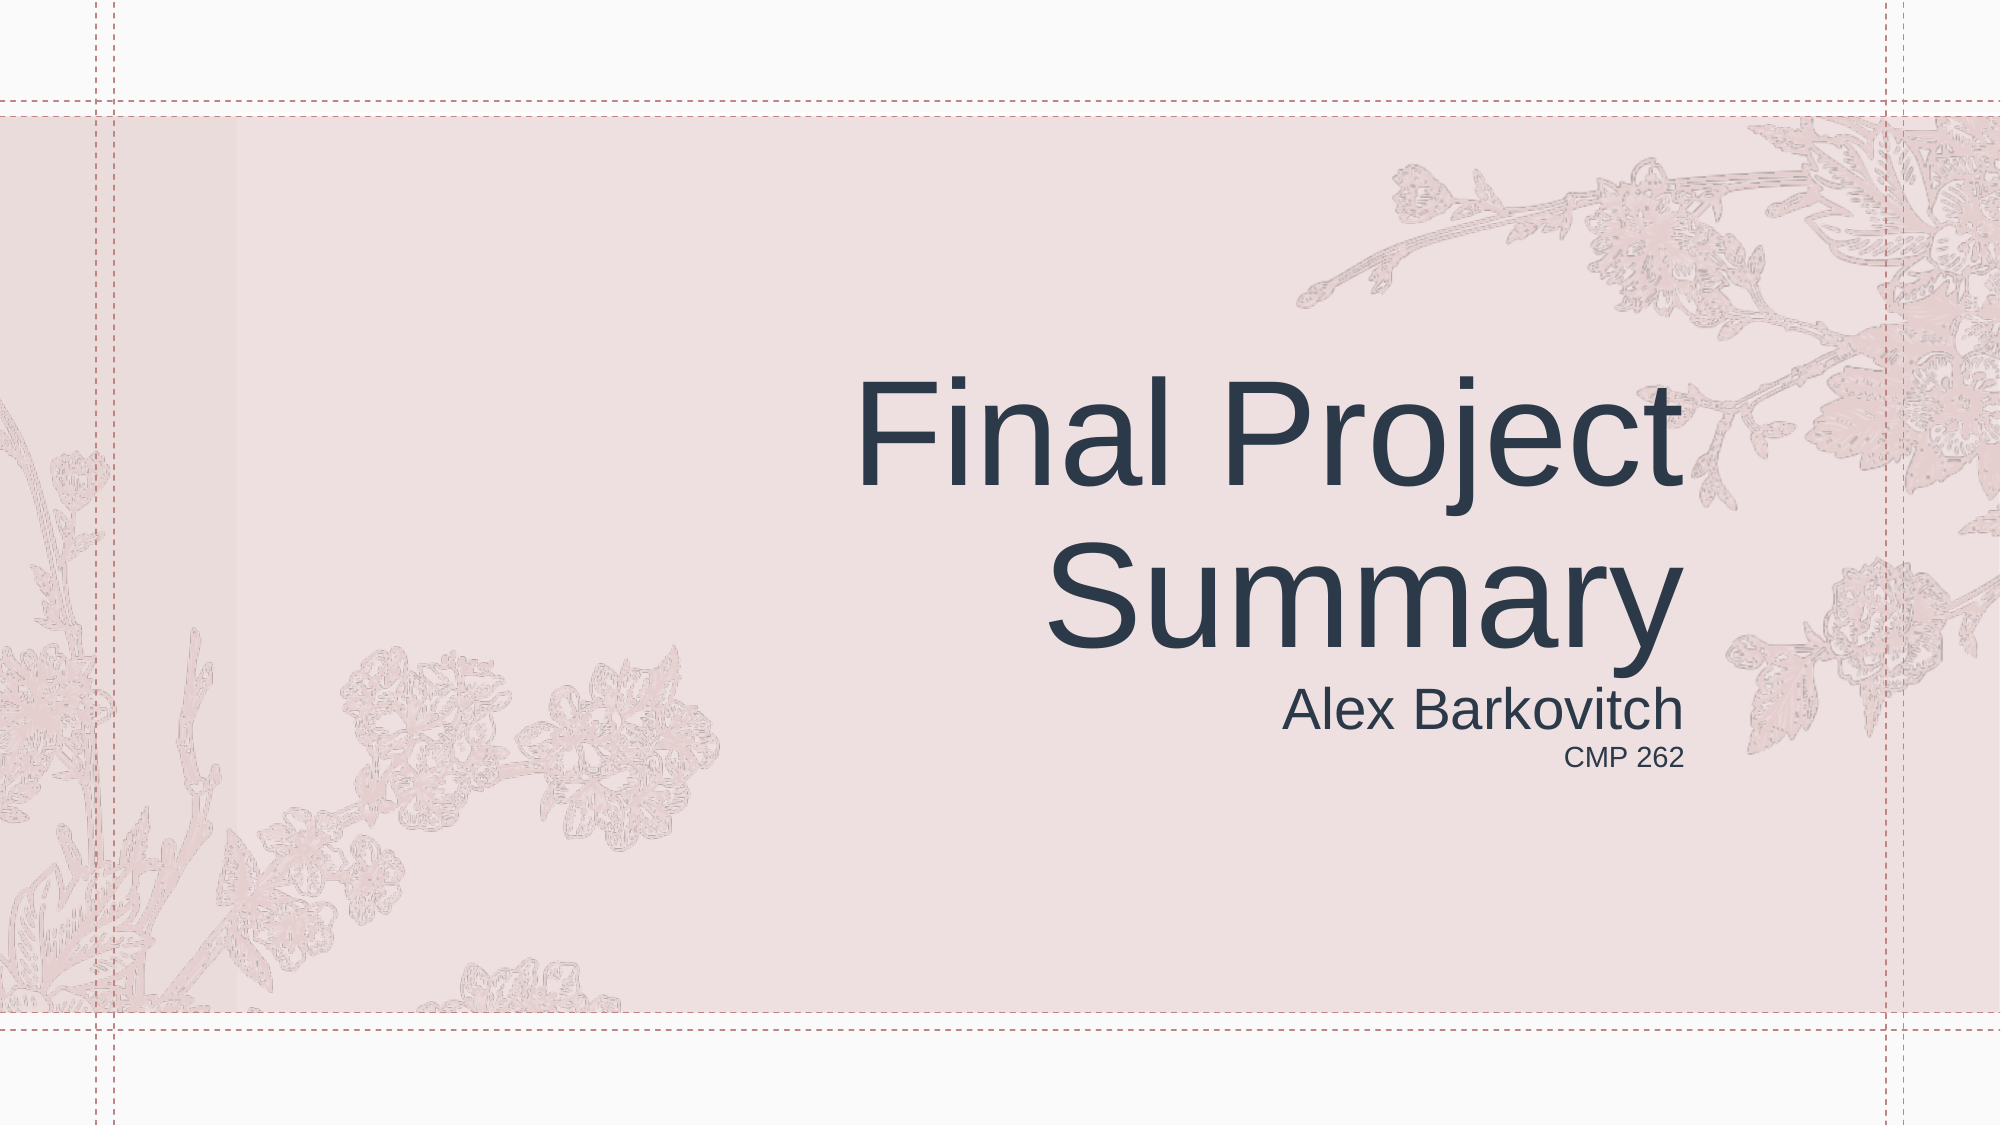

# Final Project Summary Alex Barkovitch CMP 262